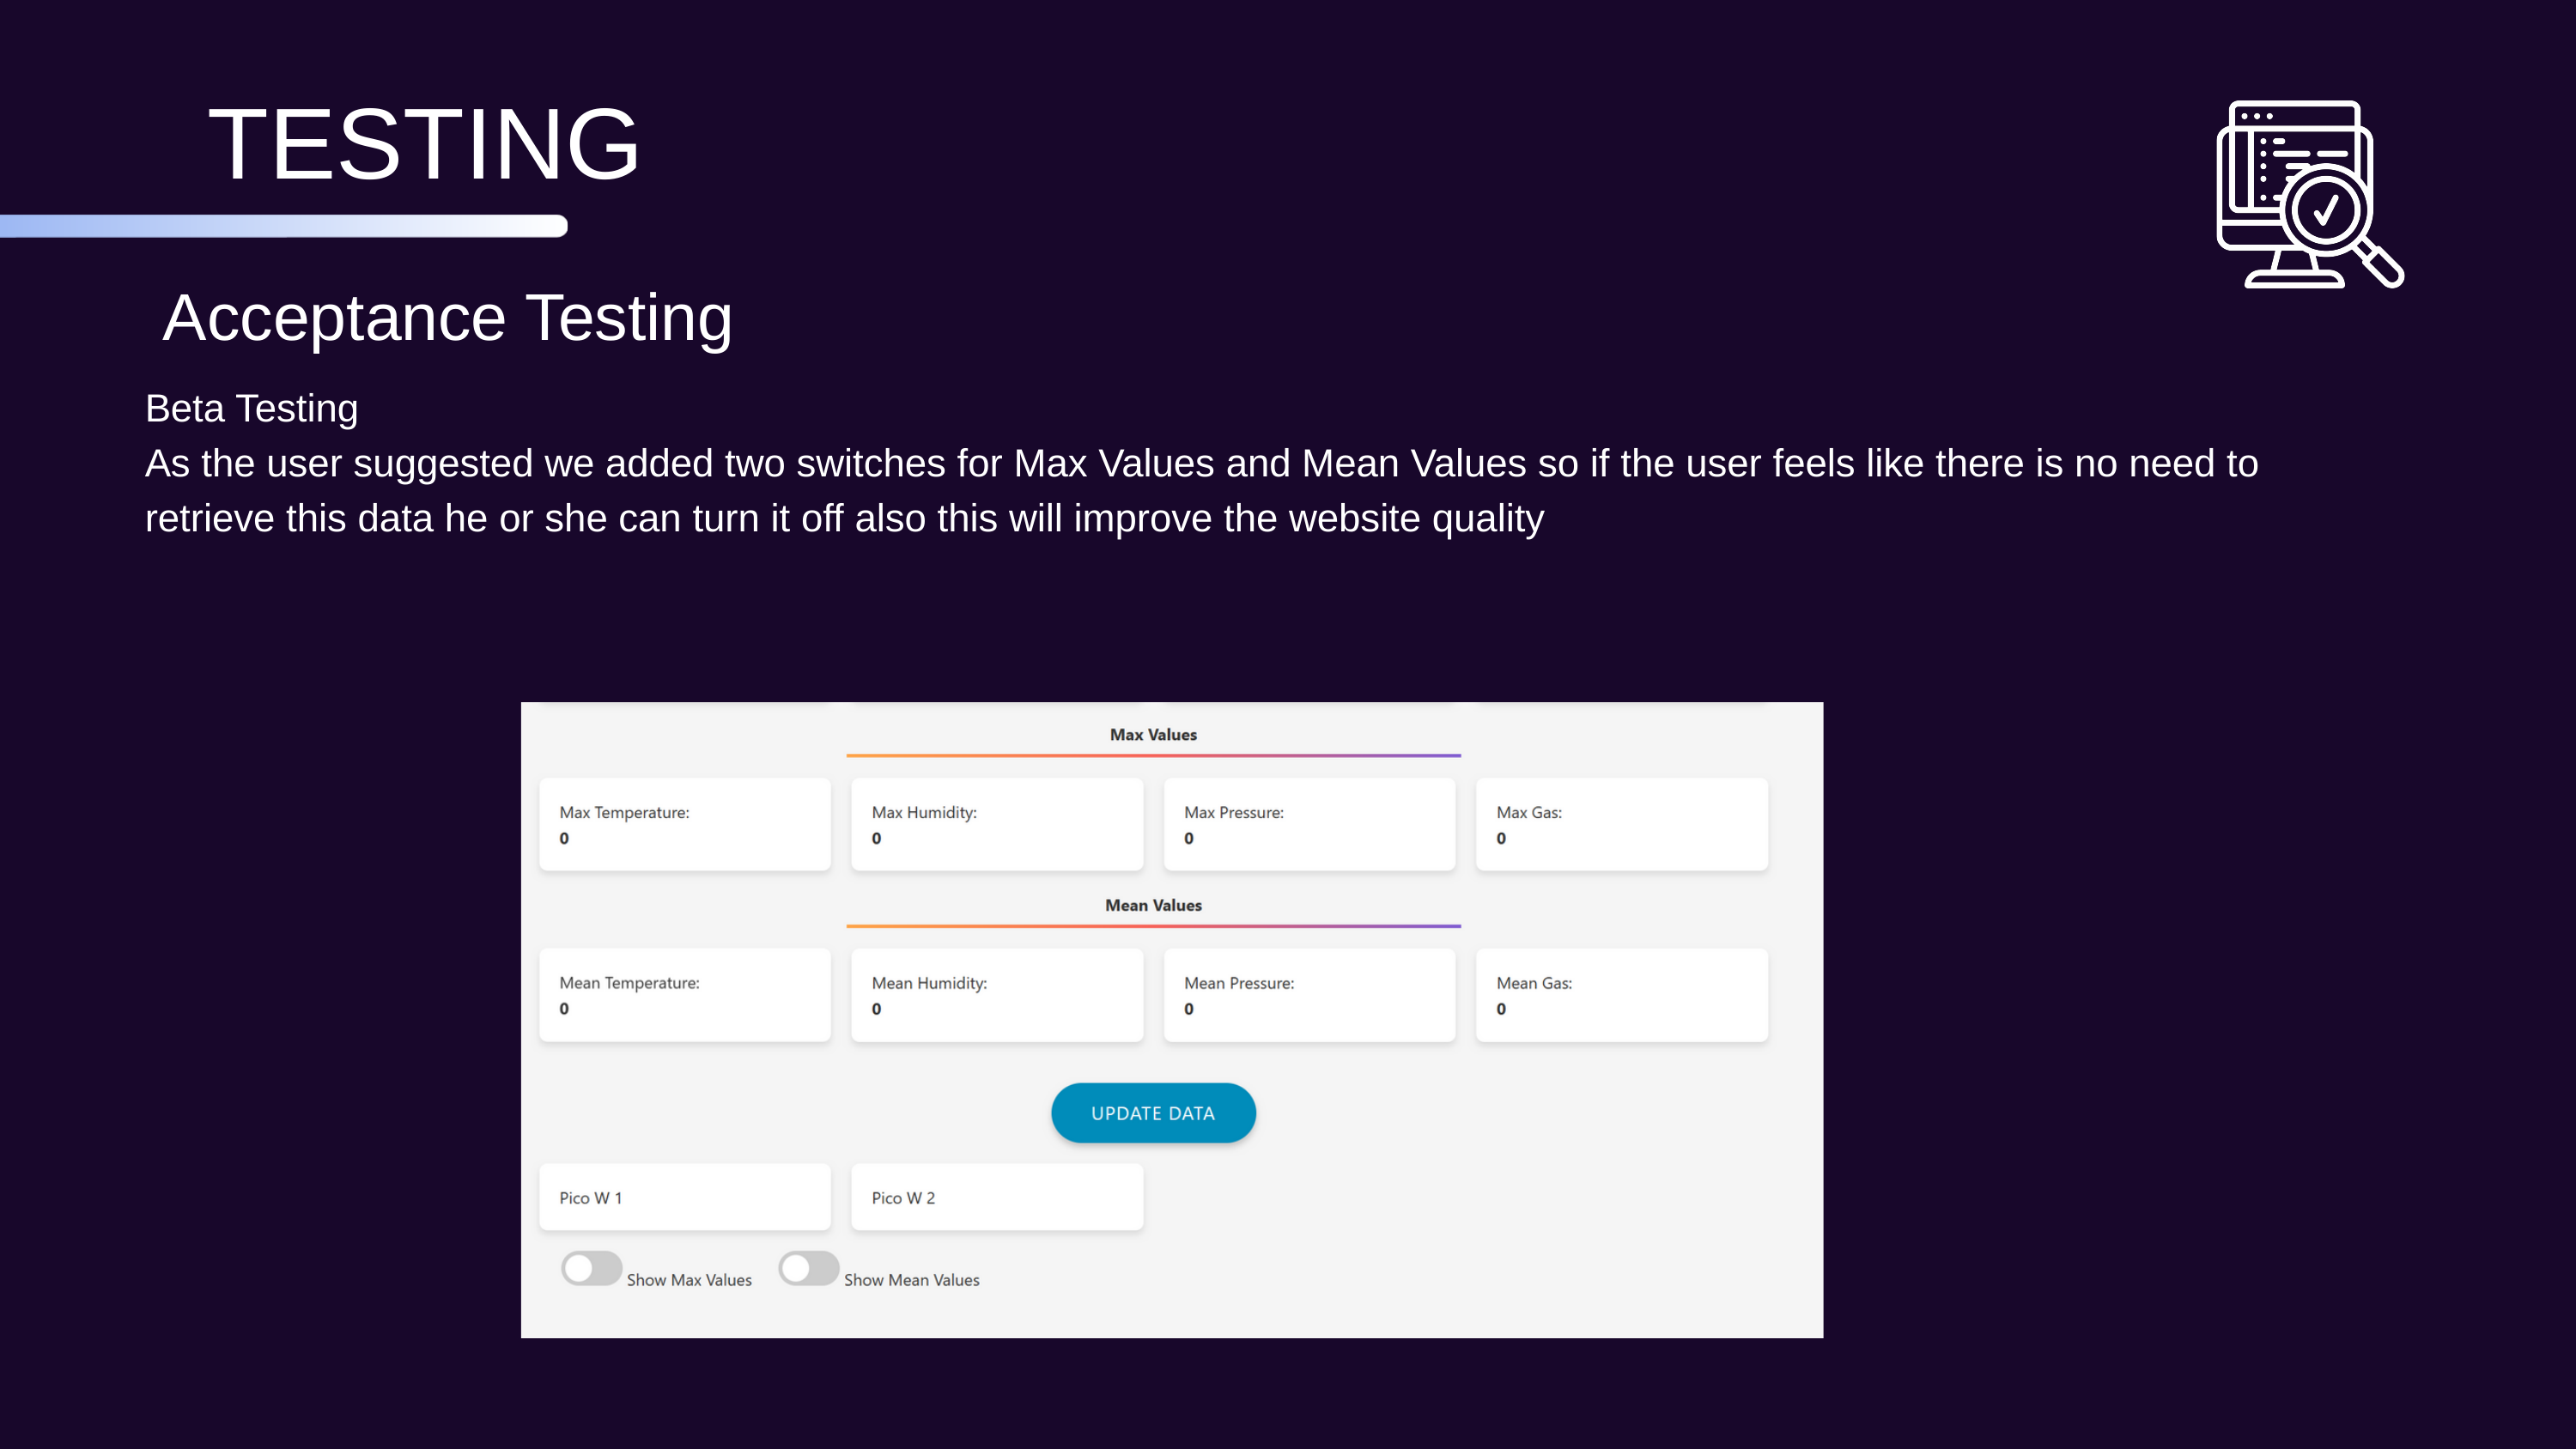

TESTING

Acceptance Testing
Beta Testing
As the user suggested we added two switches for Max Values and Mean Values so if the user feels like there is no need to retrieve this data he or she can turn it off also this will improve the website quality